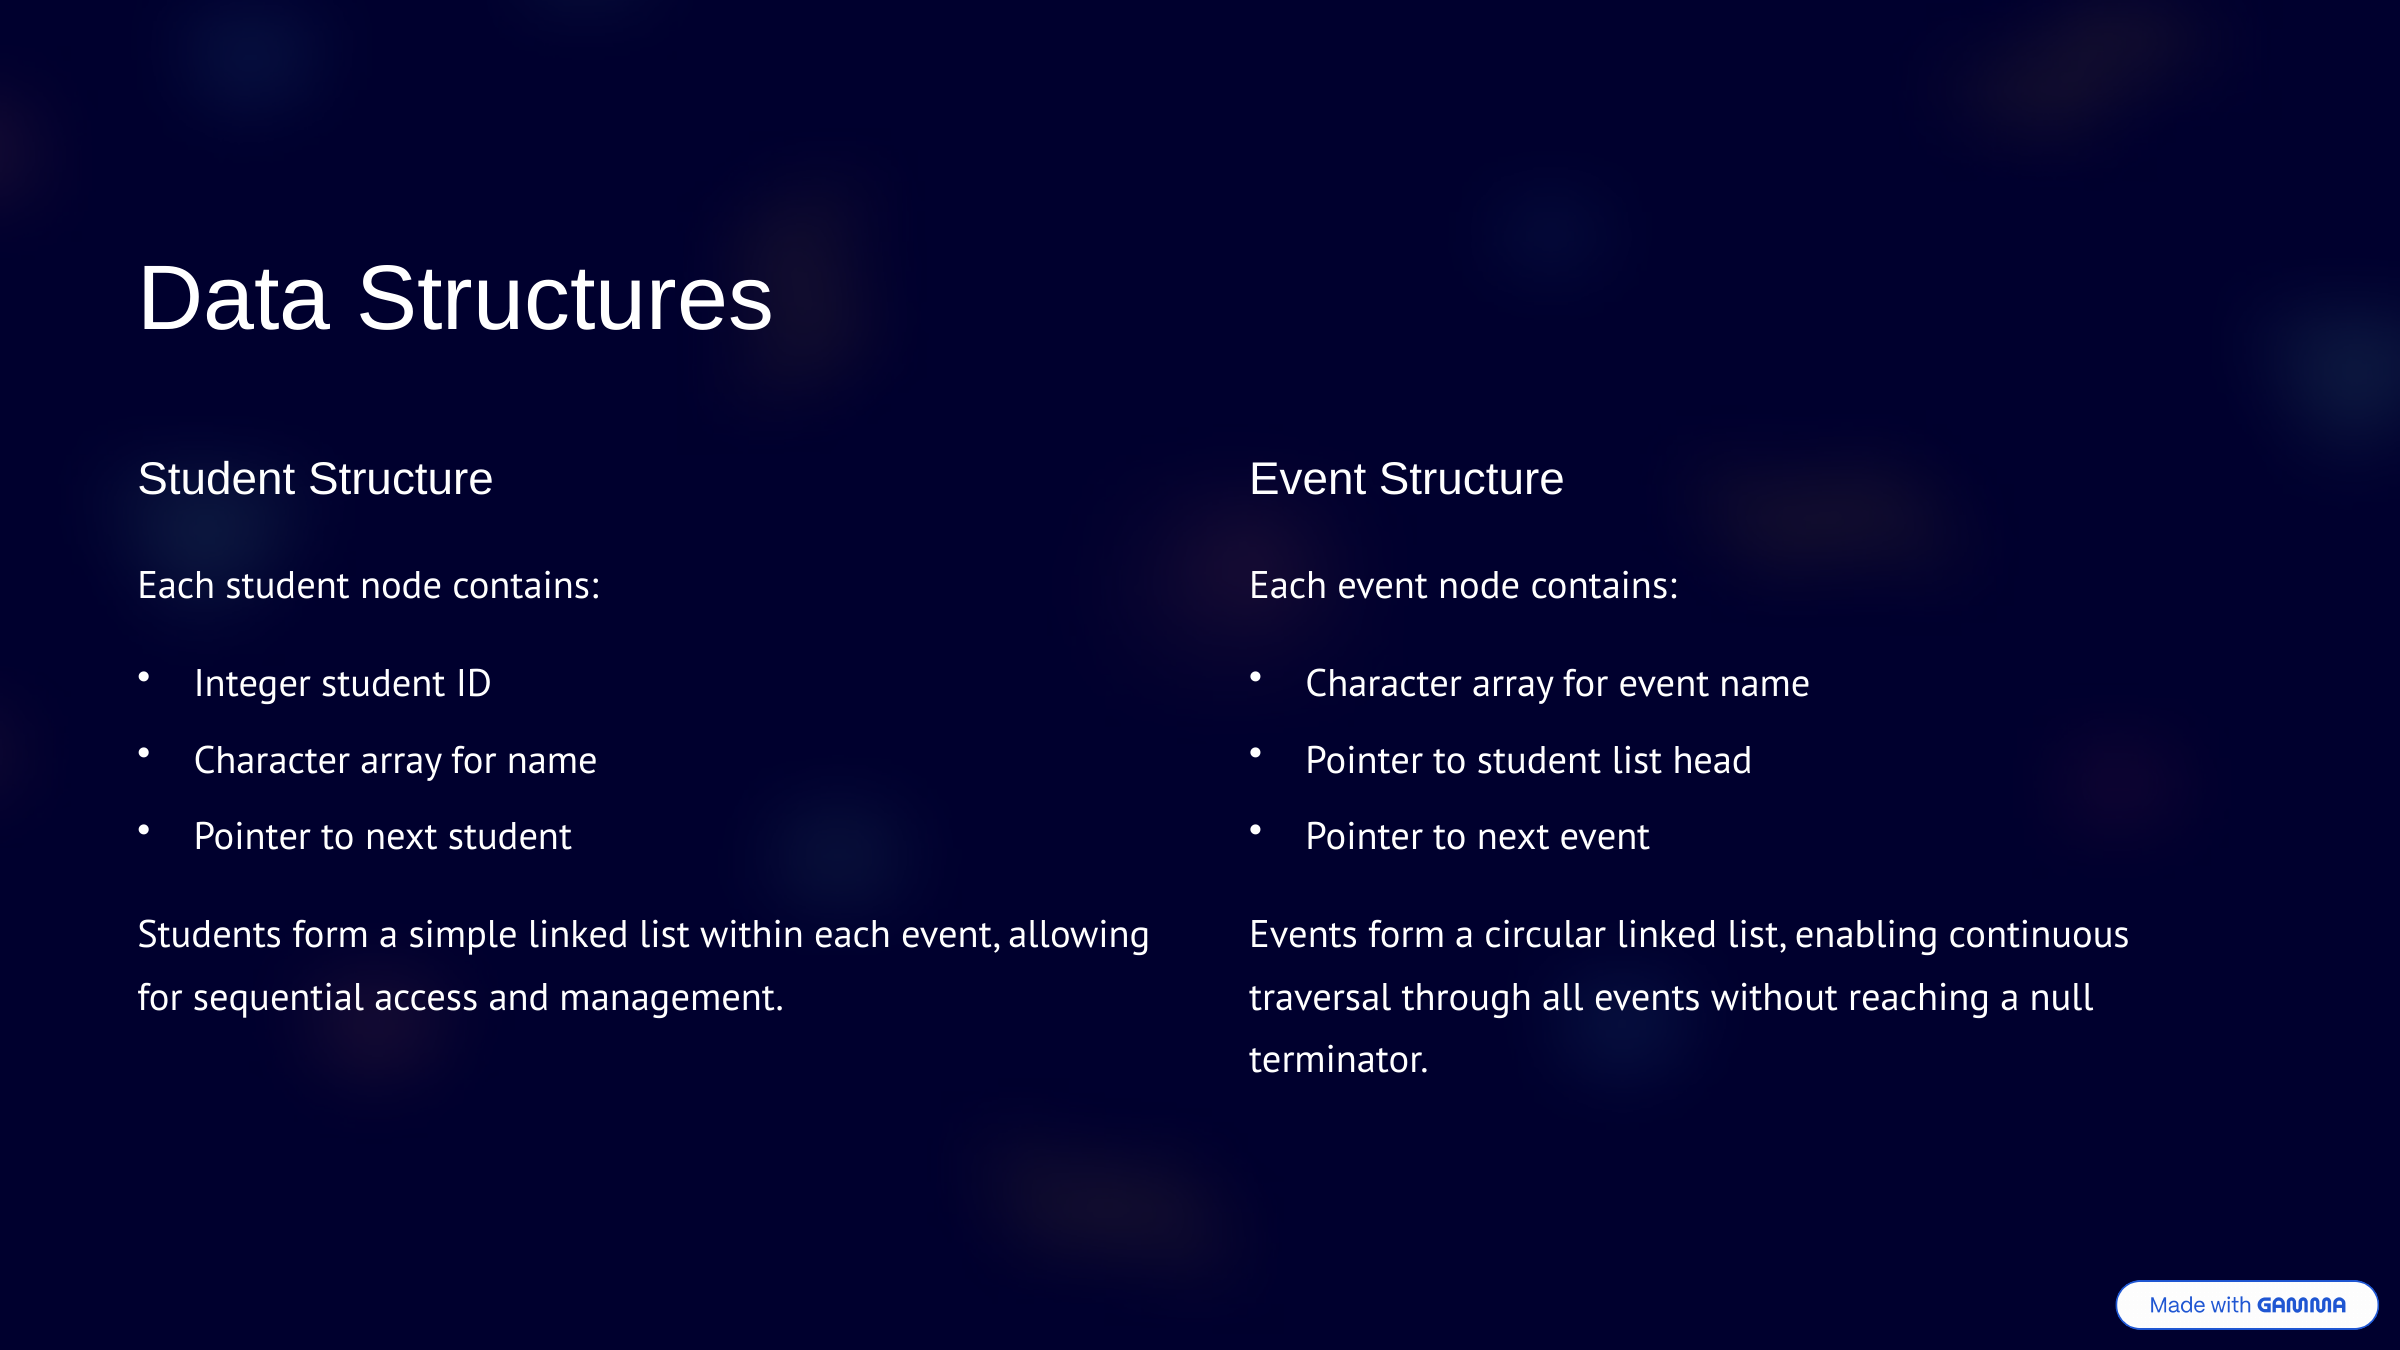

Data Structures
Student Structure
Event Structure
Each student node contains:
Each event node contains:
Integer student ID
Character array for event name
Character array for name
Pointer to student list head
Pointer to next student
Pointer to next event
Students form a simple linked list within each event, allowing for sequential access and management.
Events form a circular linked list, enabling continuous traversal through all events without reaching a null terminator.